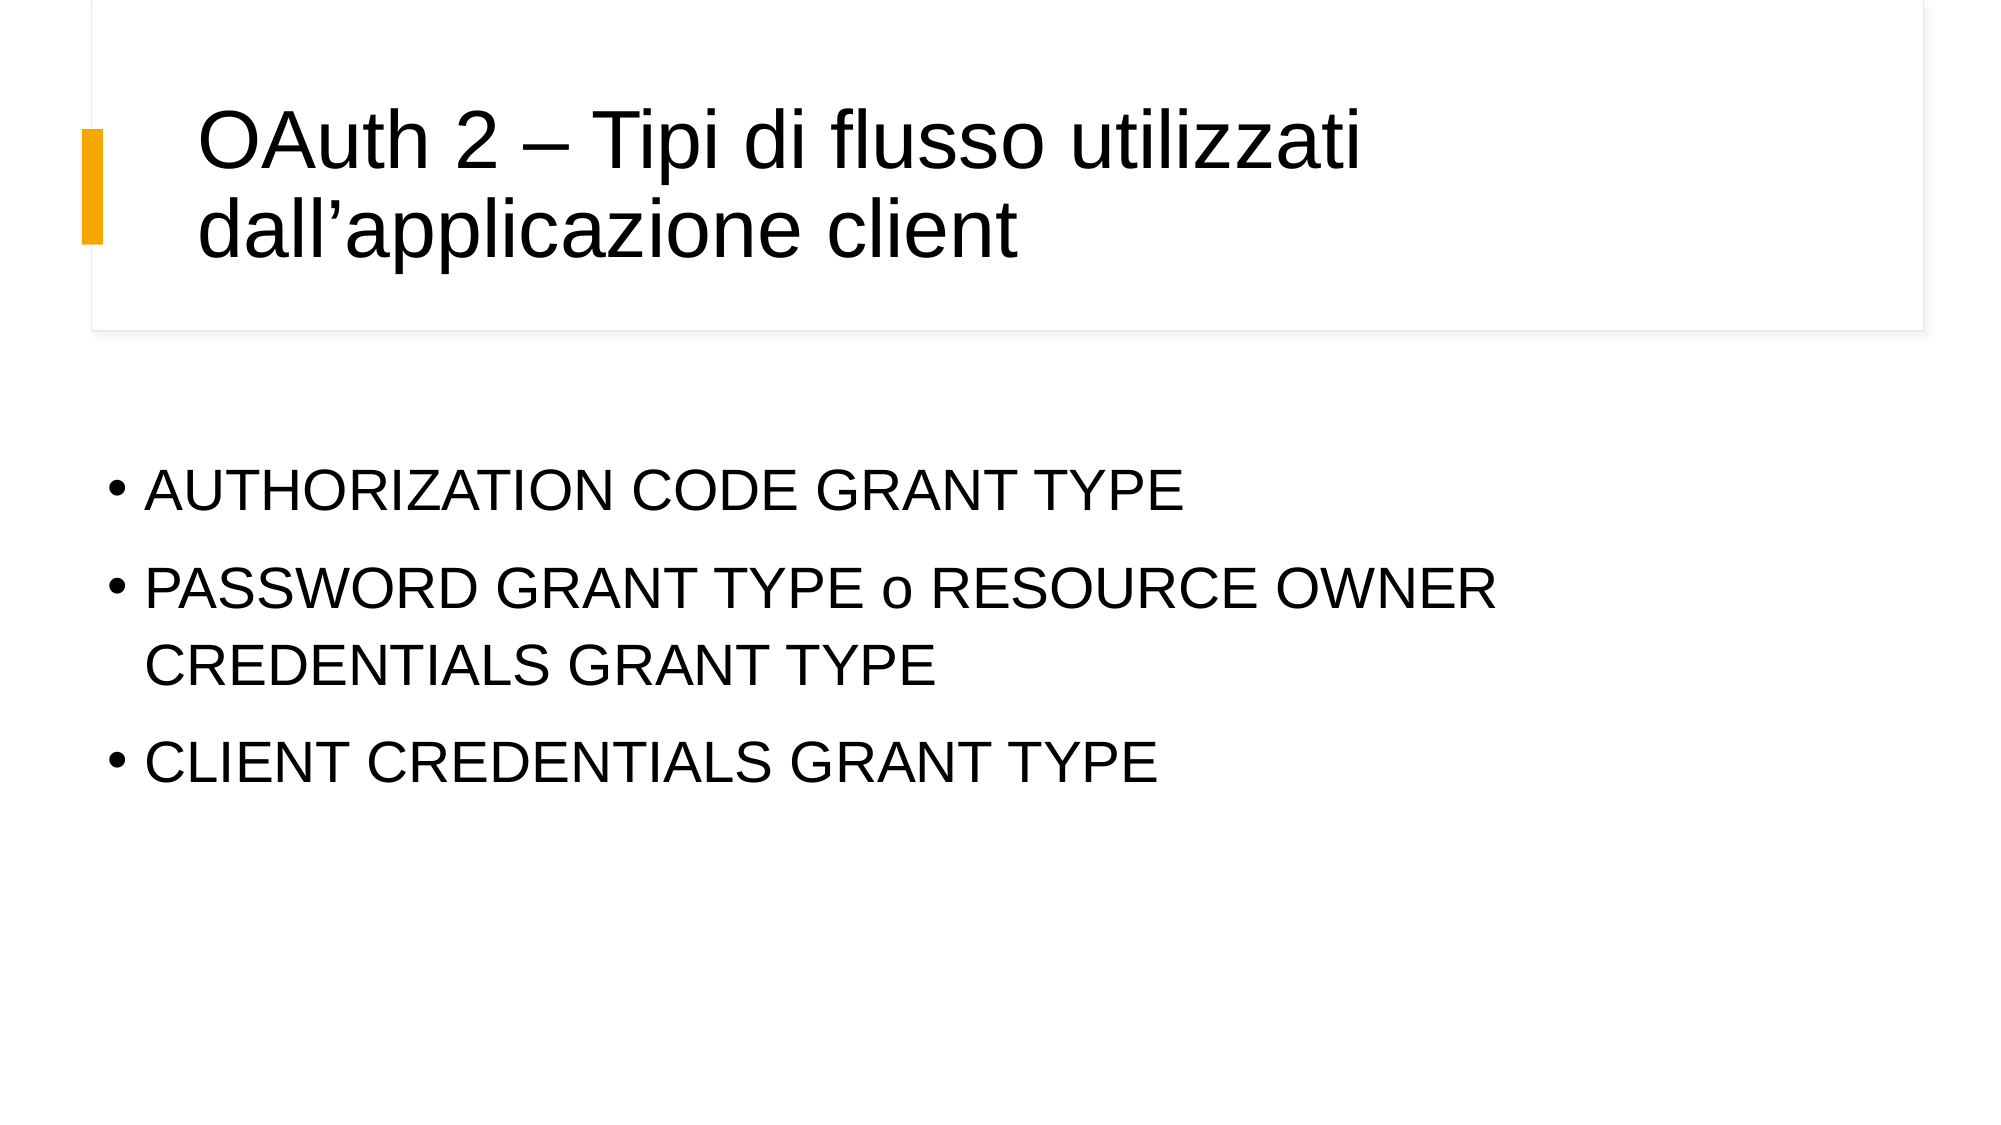

# OAuth 2 – Tipi di flusso utilizzati dall’applicazione client
AUTHORIZATION CODE GRANT TYPE
PASSWORD GRANT TYPE o RESOURCE OWNER CREDENTIALS GRANT TYPE
CLIENT CREDENTIALS GRANT TYPE